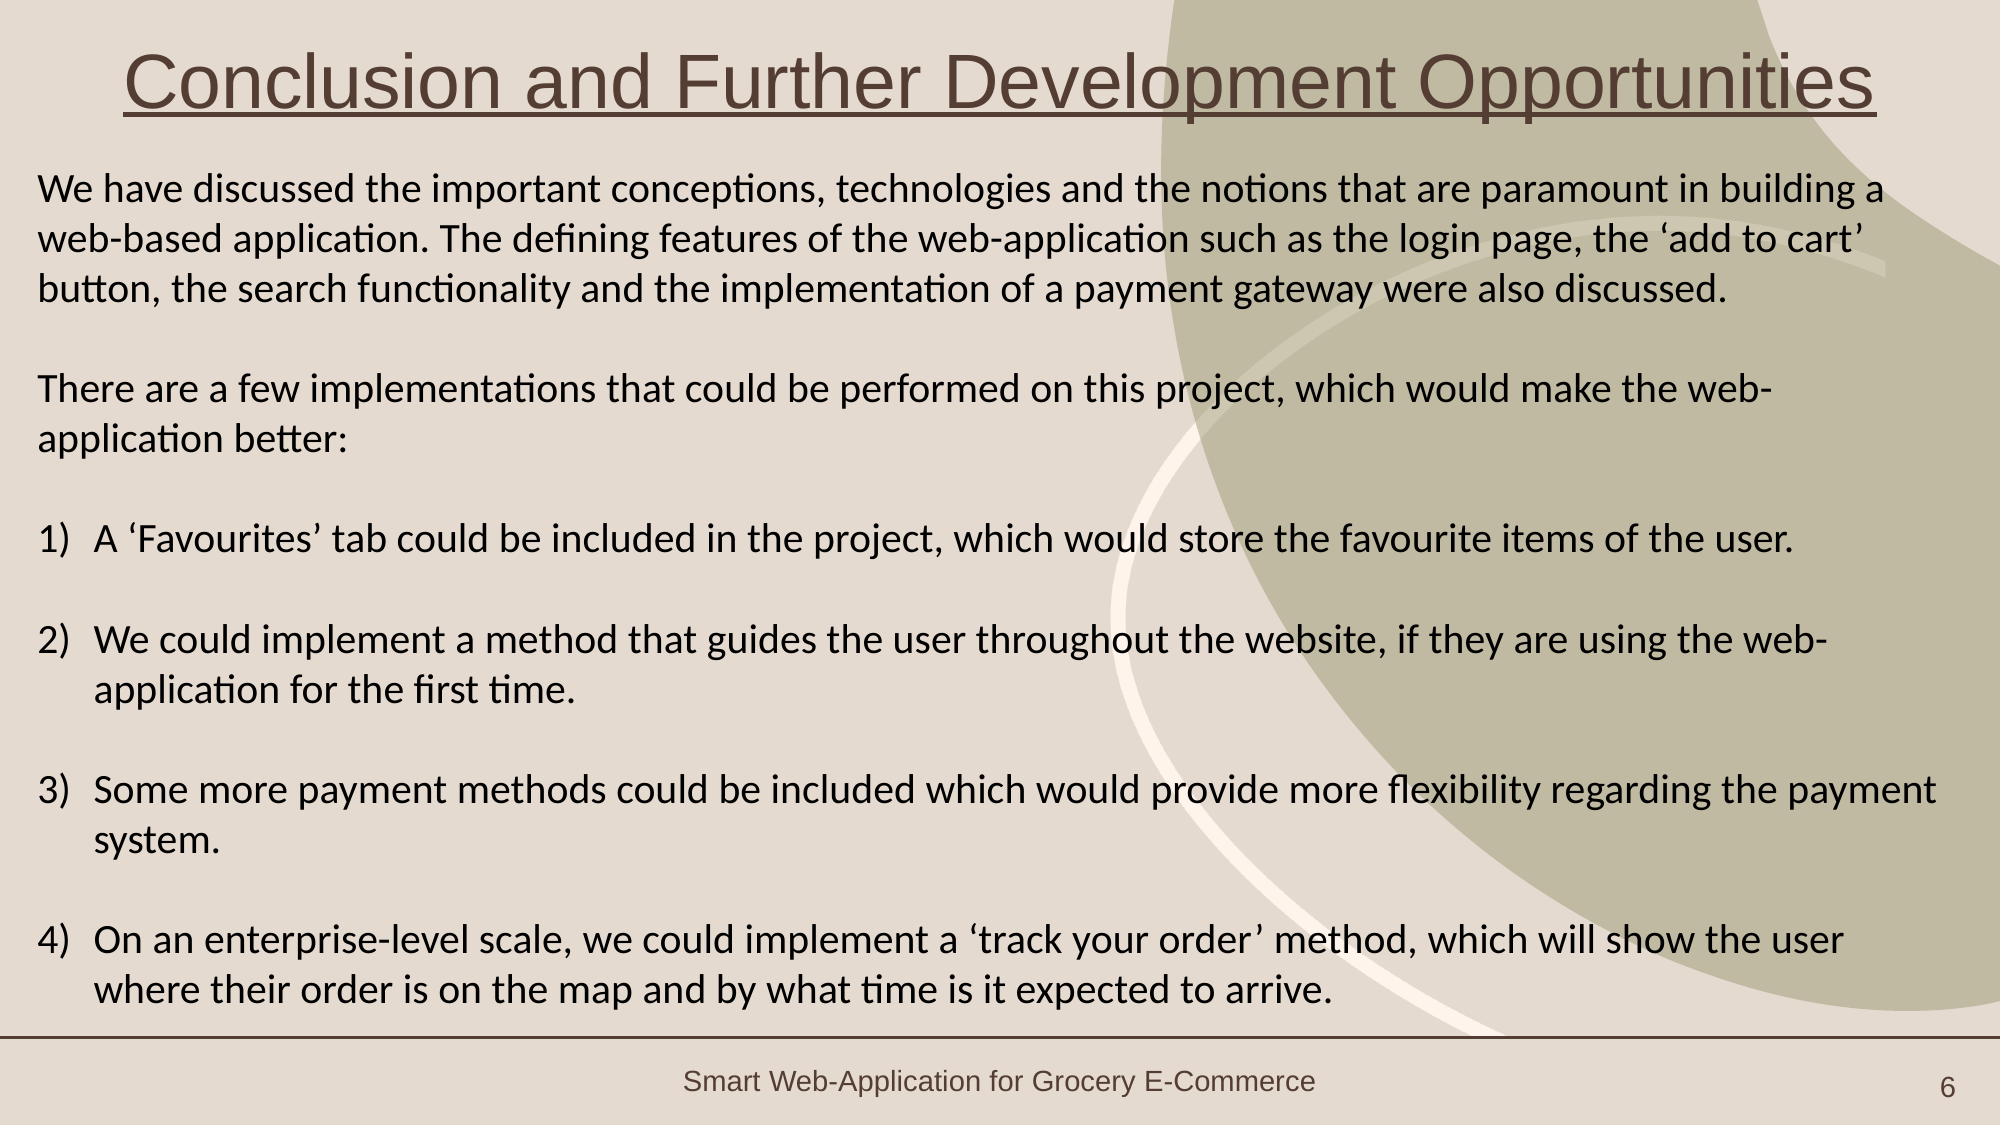

# Conclusion and Further Development Opportunities
We have discussed the important conceptions, technologies and the notions that are paramount in building a web-based application. The defining features of the web-application such as the login page, the ‘add to cart’ button, the search functionality and the implementation of a payment gateway were also discussed.

There are a few implementations that could be performed on this project, which would make the web-application better:

A ‘Favourites’ tab could be included in the project, which would store the favourite items of the user.

We could implement a method that guides the user throughout the website, if they are using the web-application for the first time.

Some more payment methods could be included which would provide more flexibility regarding the payment system.

On an enterprise-level scale, we could implement a ‘track your order’ method, which will show the user where their order is on the map and by what time is it expected to arrive.

6
Smart Web-Application for Grocery E-Commerce